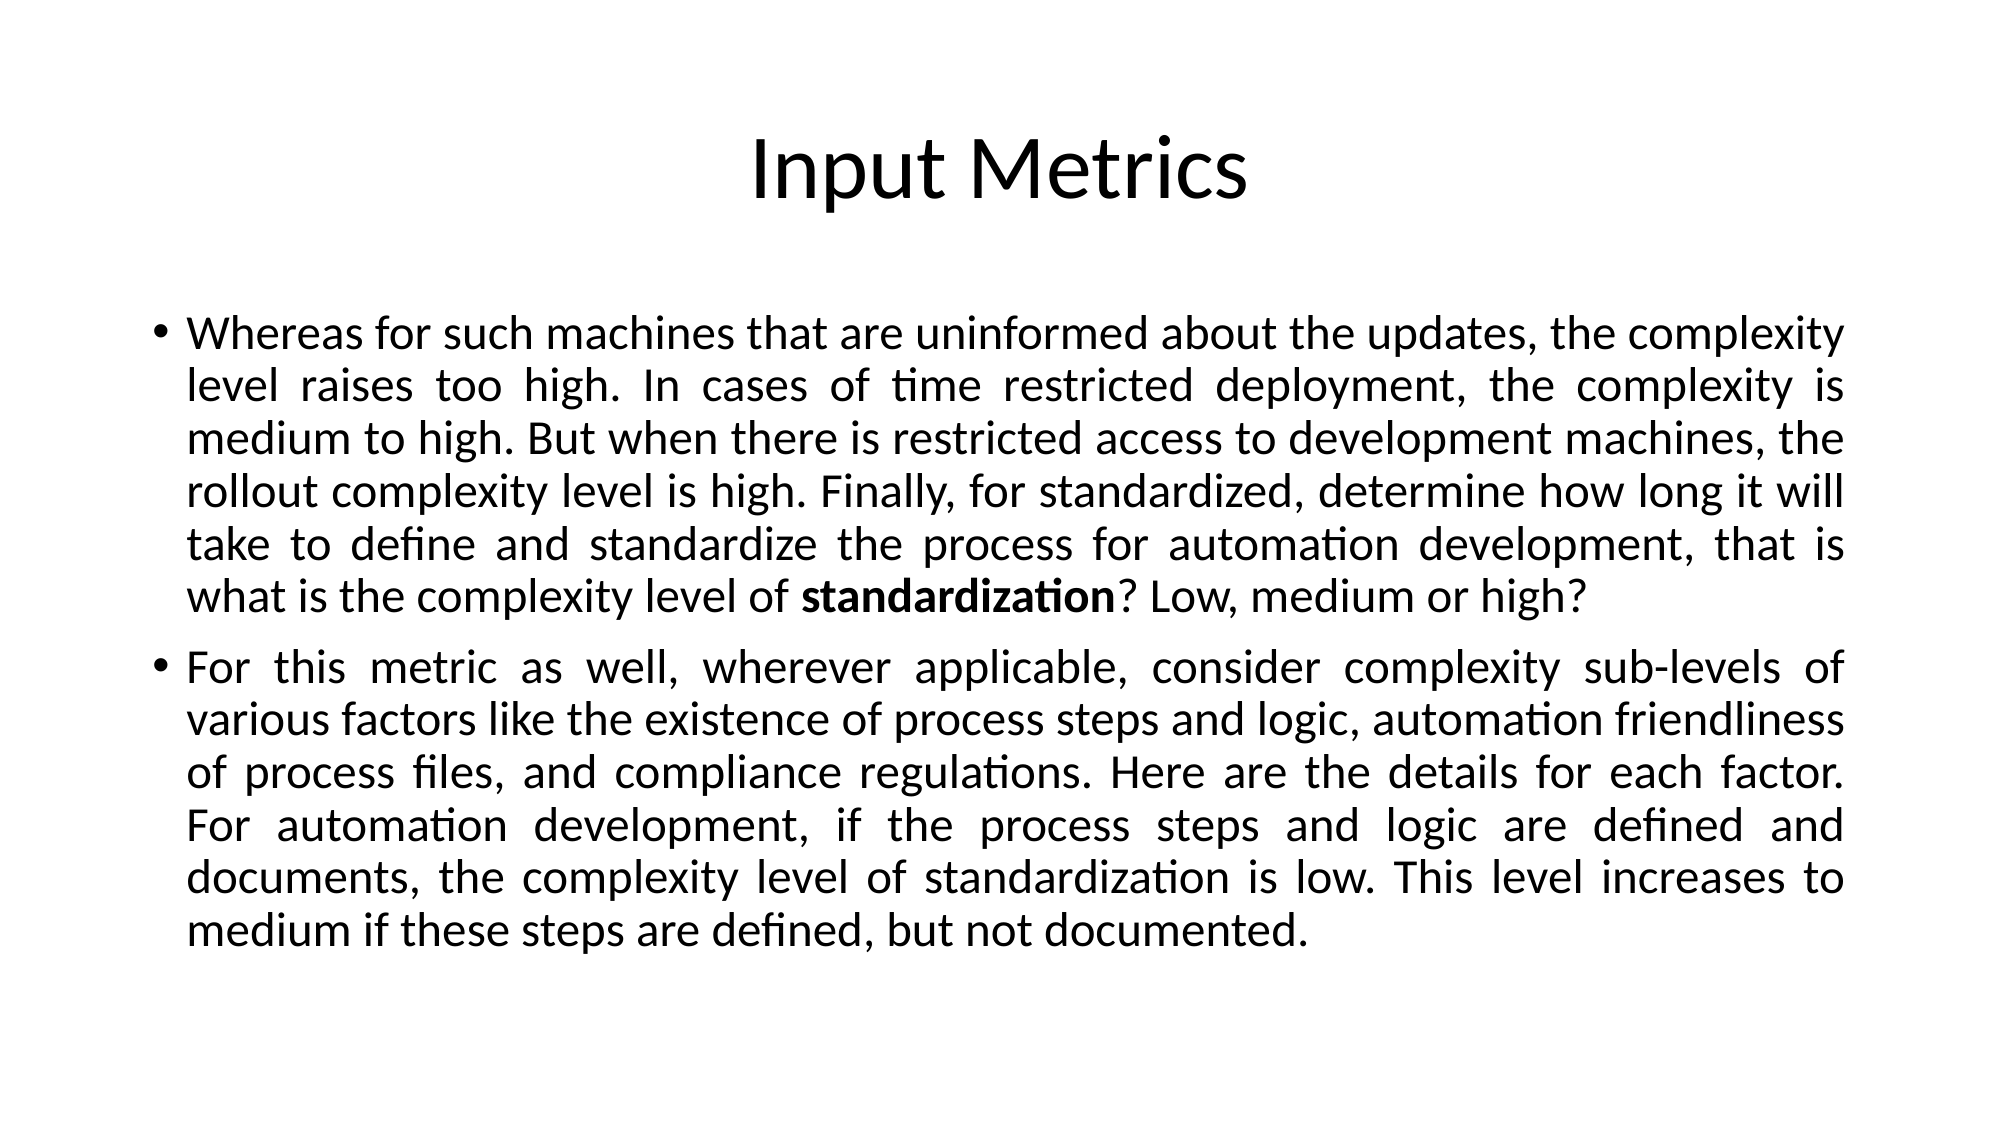

# Input Metrics
Whereas for such machines that are uninformed about the updates, the complexity level raises too high. In cases of time restricted deployment, the complexity is medium to high. But when there is restricted access to development machines, the rollout complexity level is high. Finally, for standardized, determine how long it will take to define and standardize the process for automation development, that is what is the complexity level of standardization? Low, medium or high?
For this metric as well, wherever applicable, consider complexity sub-levels of various factors like the existence of process steps and logic, automation friendliness of process files, and compliance regulations. Here are the details for each factor. For automation development, if the process steps and logic are defined and documents, the complexity level of standardization is low. This level increases to medium if these steps are defined, but not documented.